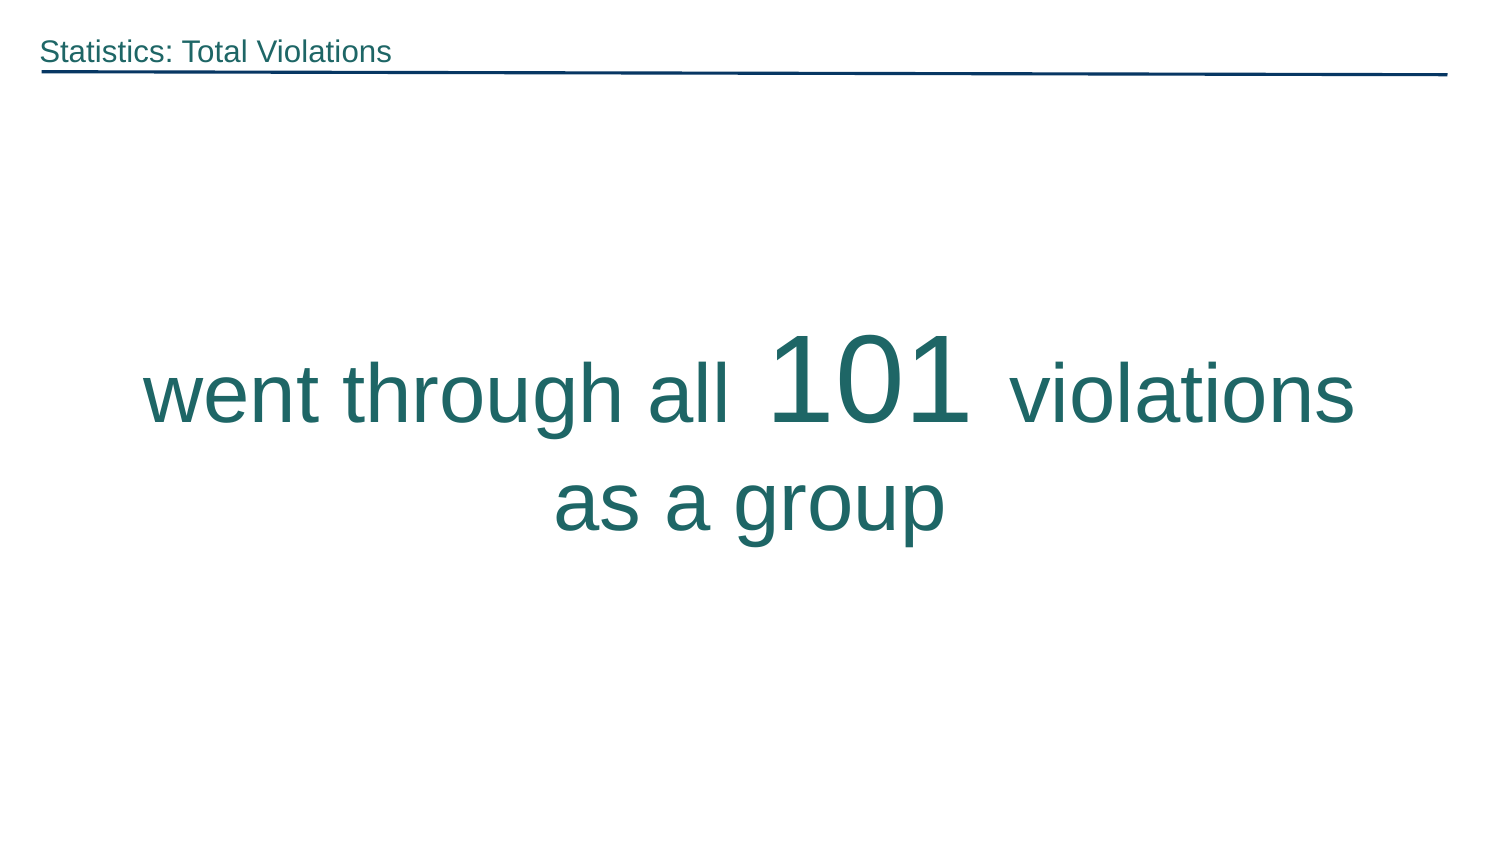

Statistics: Total Violations
went through all 101 violations
as a group